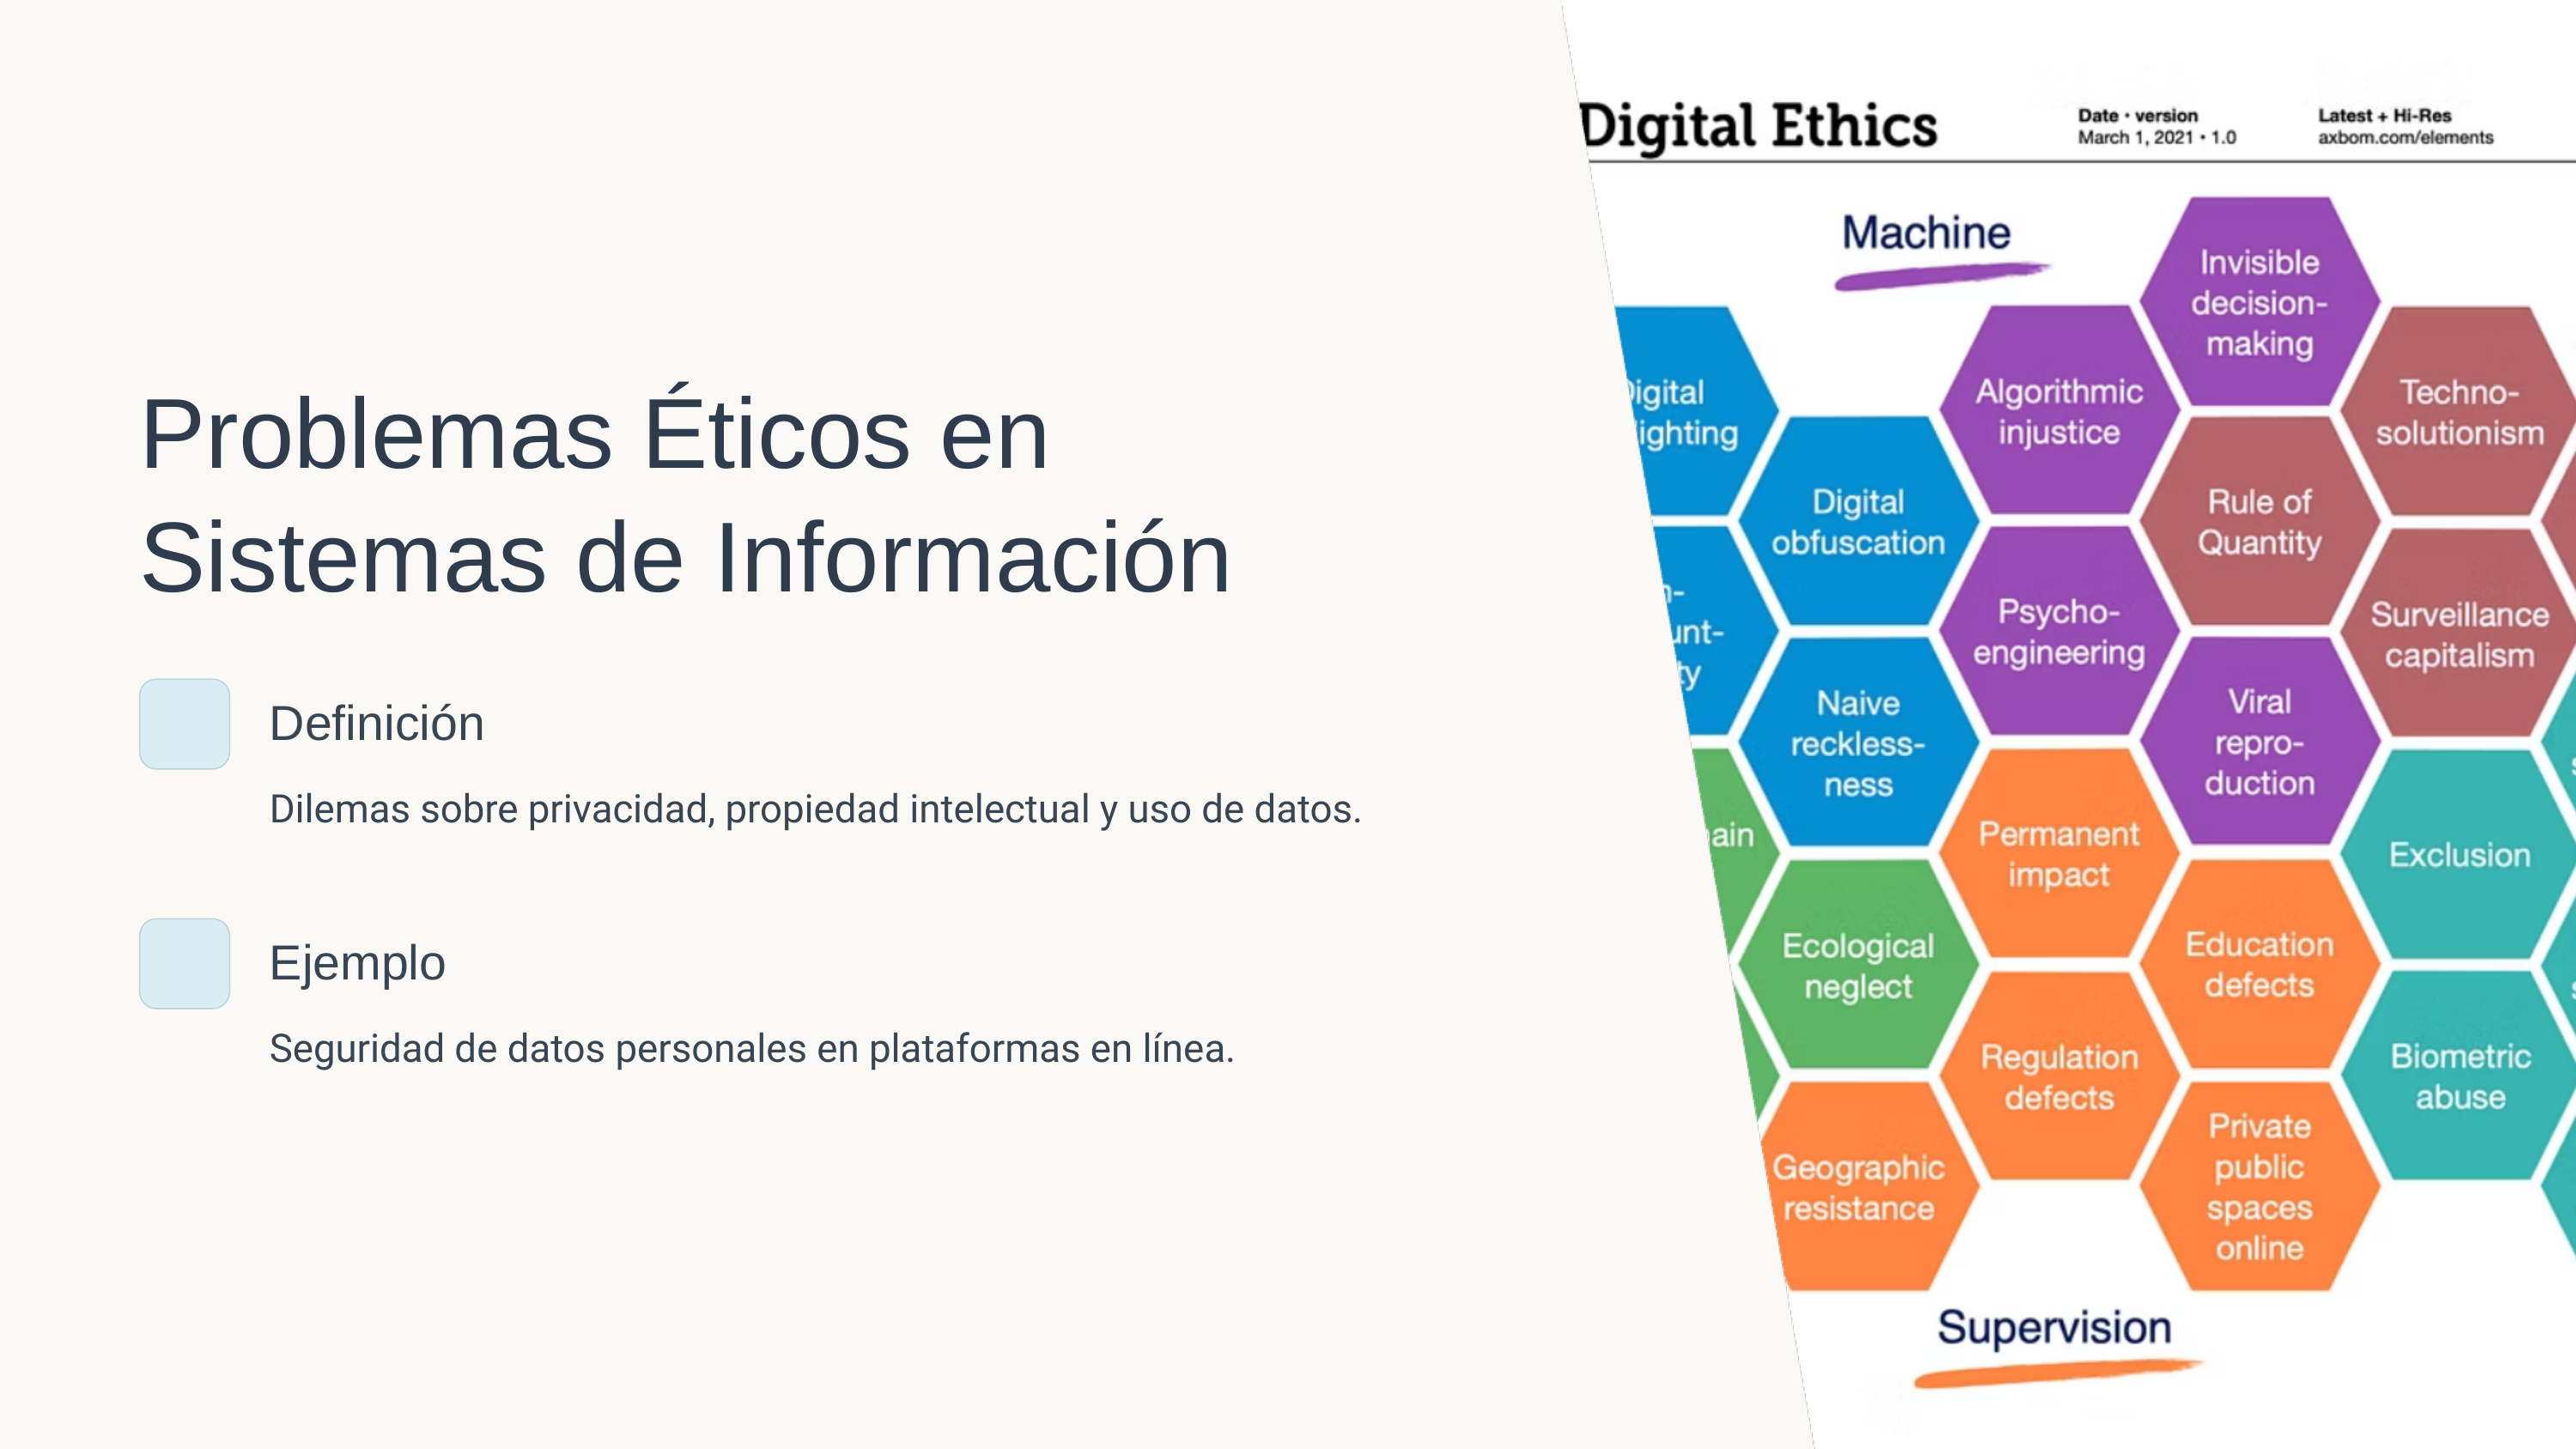

Problemas Éticos en Sistemas de Información

Definición

Dilemas sobre privacidad, propiedad intelectual y uso de datos.

Ejemplo

Seguridad de datos personales en plataformas en línea.